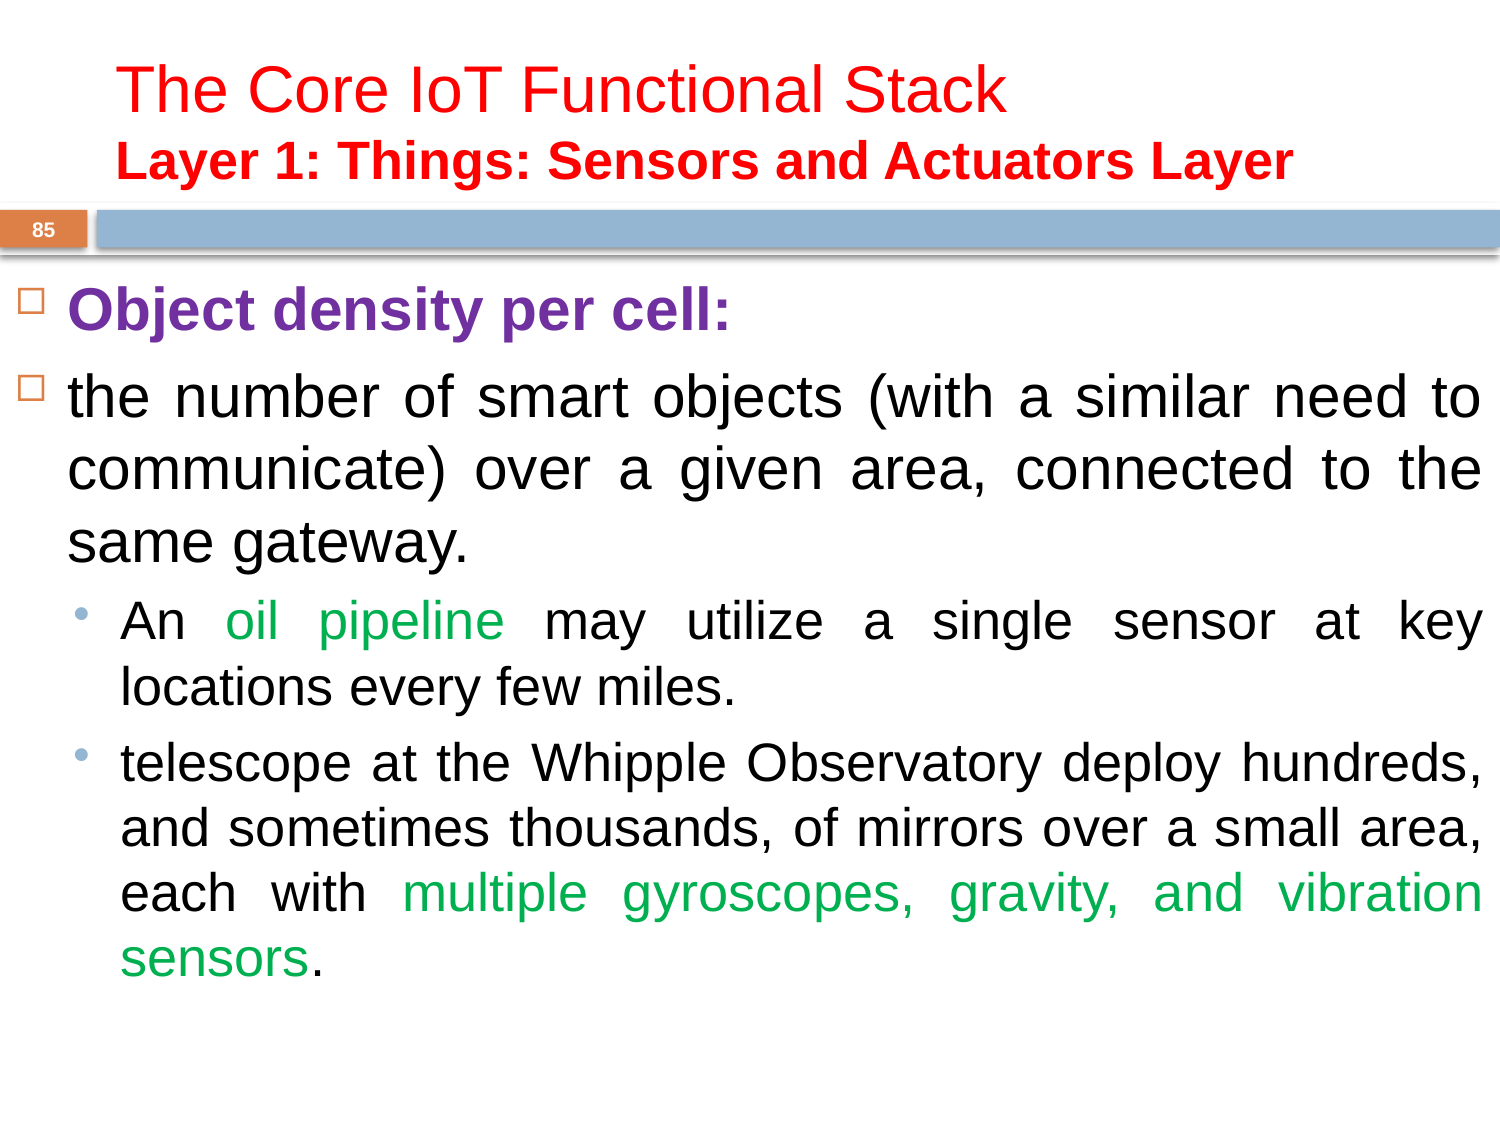

# The Core IoT Functional Stack Layer 1: Things: Sensors and Actuators Layer
85
Object density per cell:
the number of smart objects (with a similar need to communicate) over a given area, connected to the same gateway.
An oil pipeline may utilize a single sensor at key locations every few miles.
telescope at the Whipple Observatory deploy hundreds, and sometimes thousands, of mirrors over a small area, each with multiple gyroscopes, gravity, and vibration sensors.